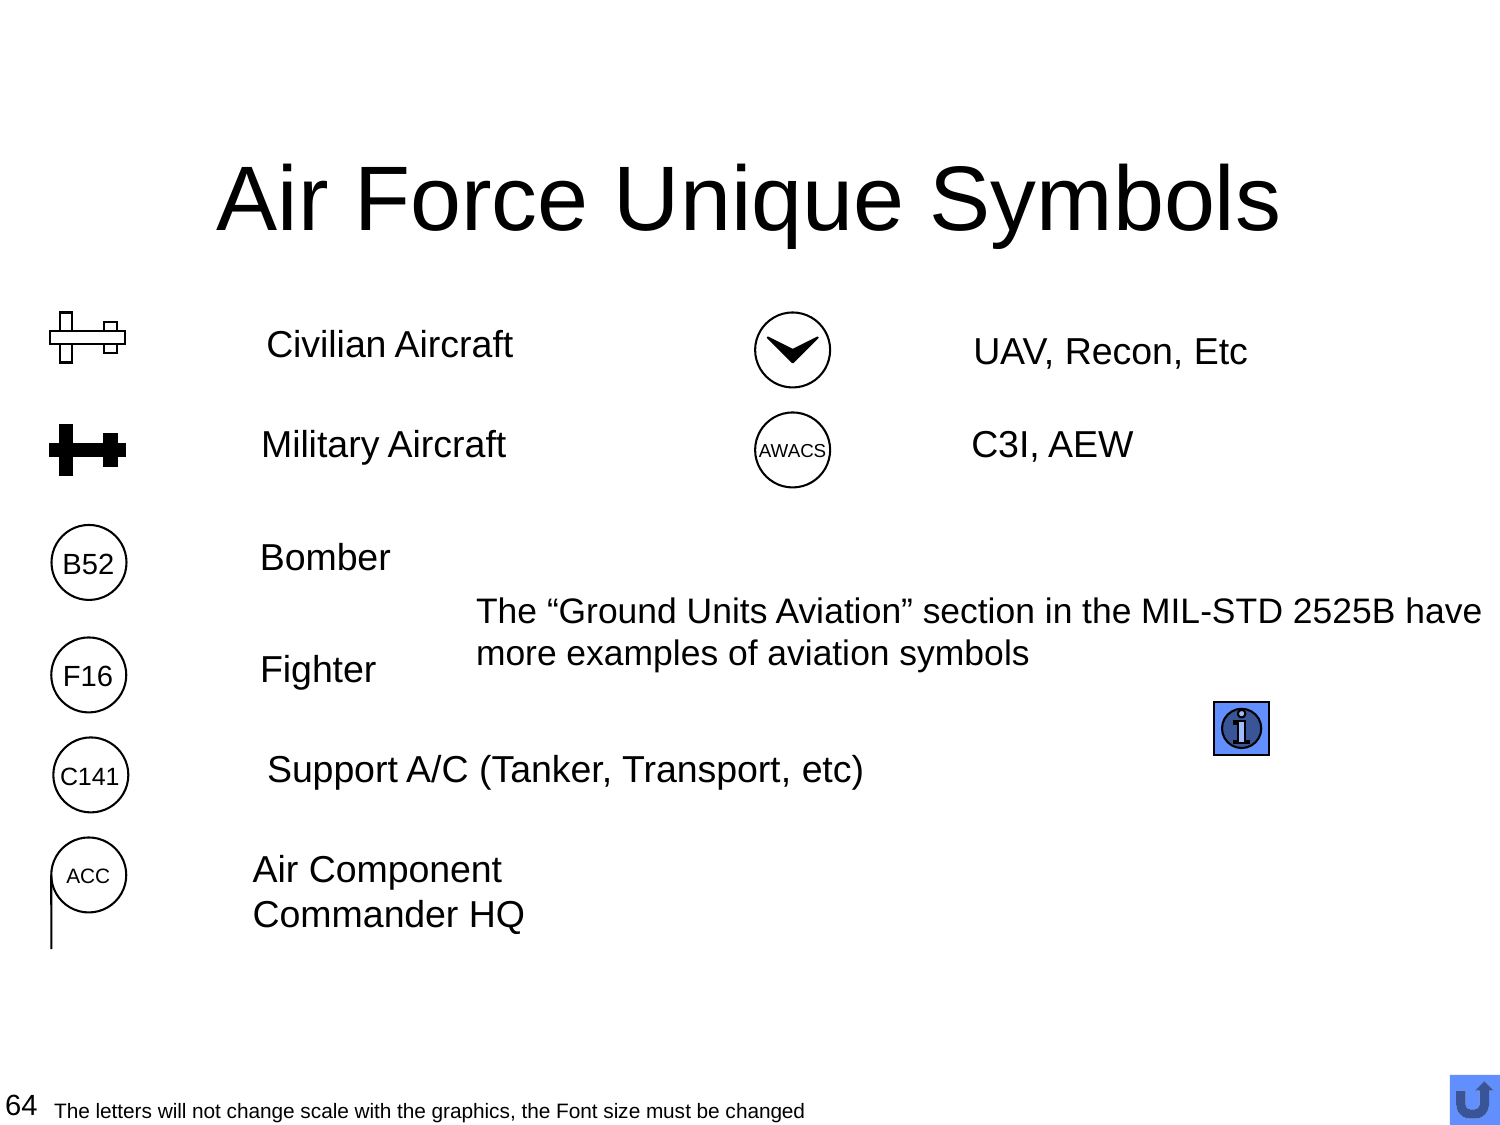

# Air Force Unique Symbols

Civilian Aircraft

UAV, Recon, Etc
Military Aircraft

AWACS
C3I, AEW

B52
Bomber
The “Ground Units Aviation” section in the MIL-STD 2525B have
more examples of aviation symbols

F16
Fighter

C141
Support A/C (Tanker, Transport, etc)

ACC

Air Component
Commander HQ
64

The letters will not change scale with the graphics, the Font size must be changed